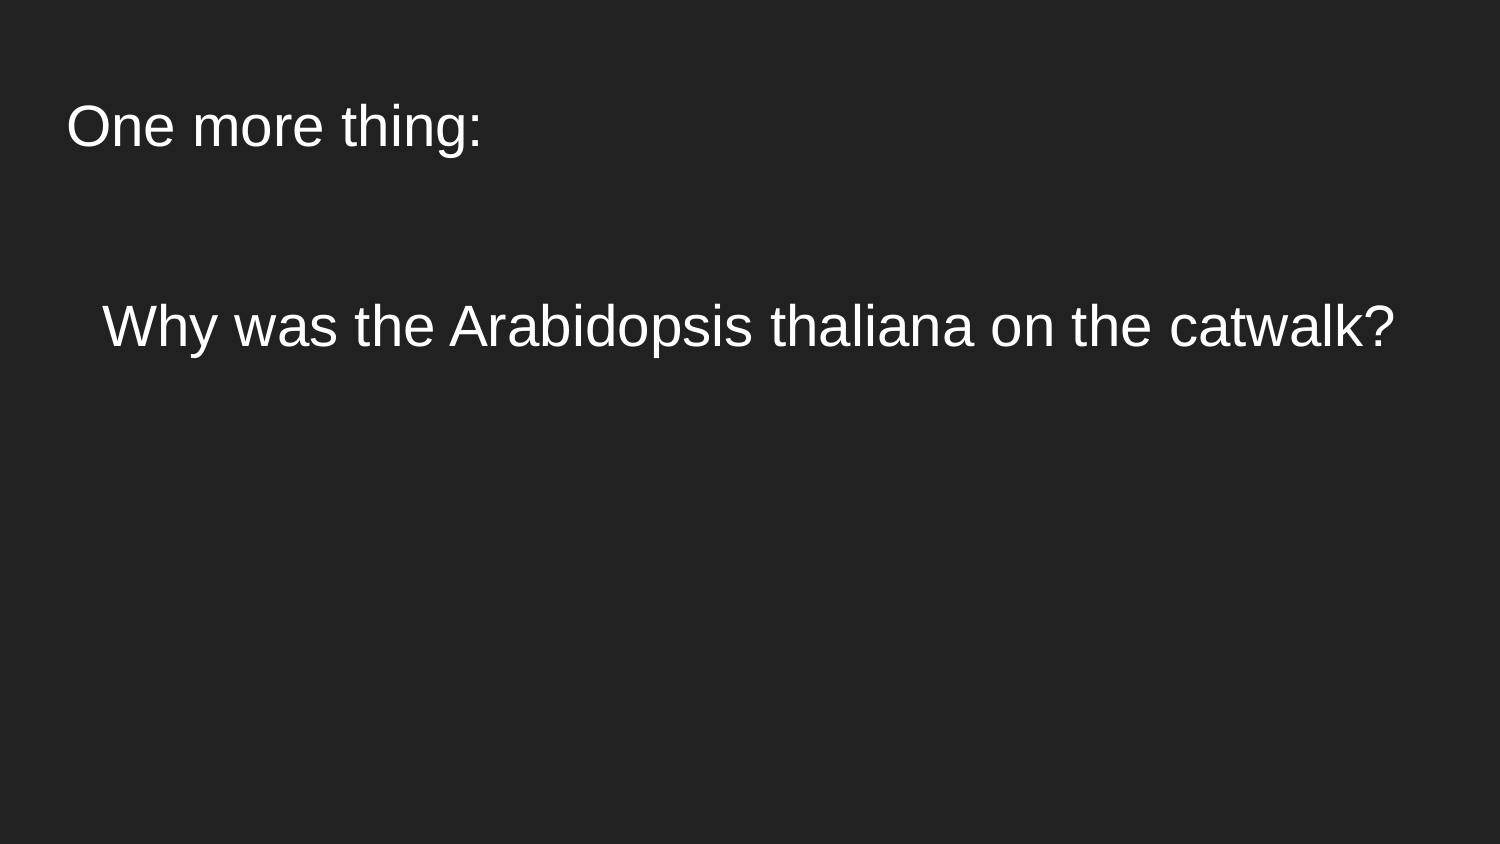

# One more thing:
Why was the Arabidopsis thaliana on the catwalk?